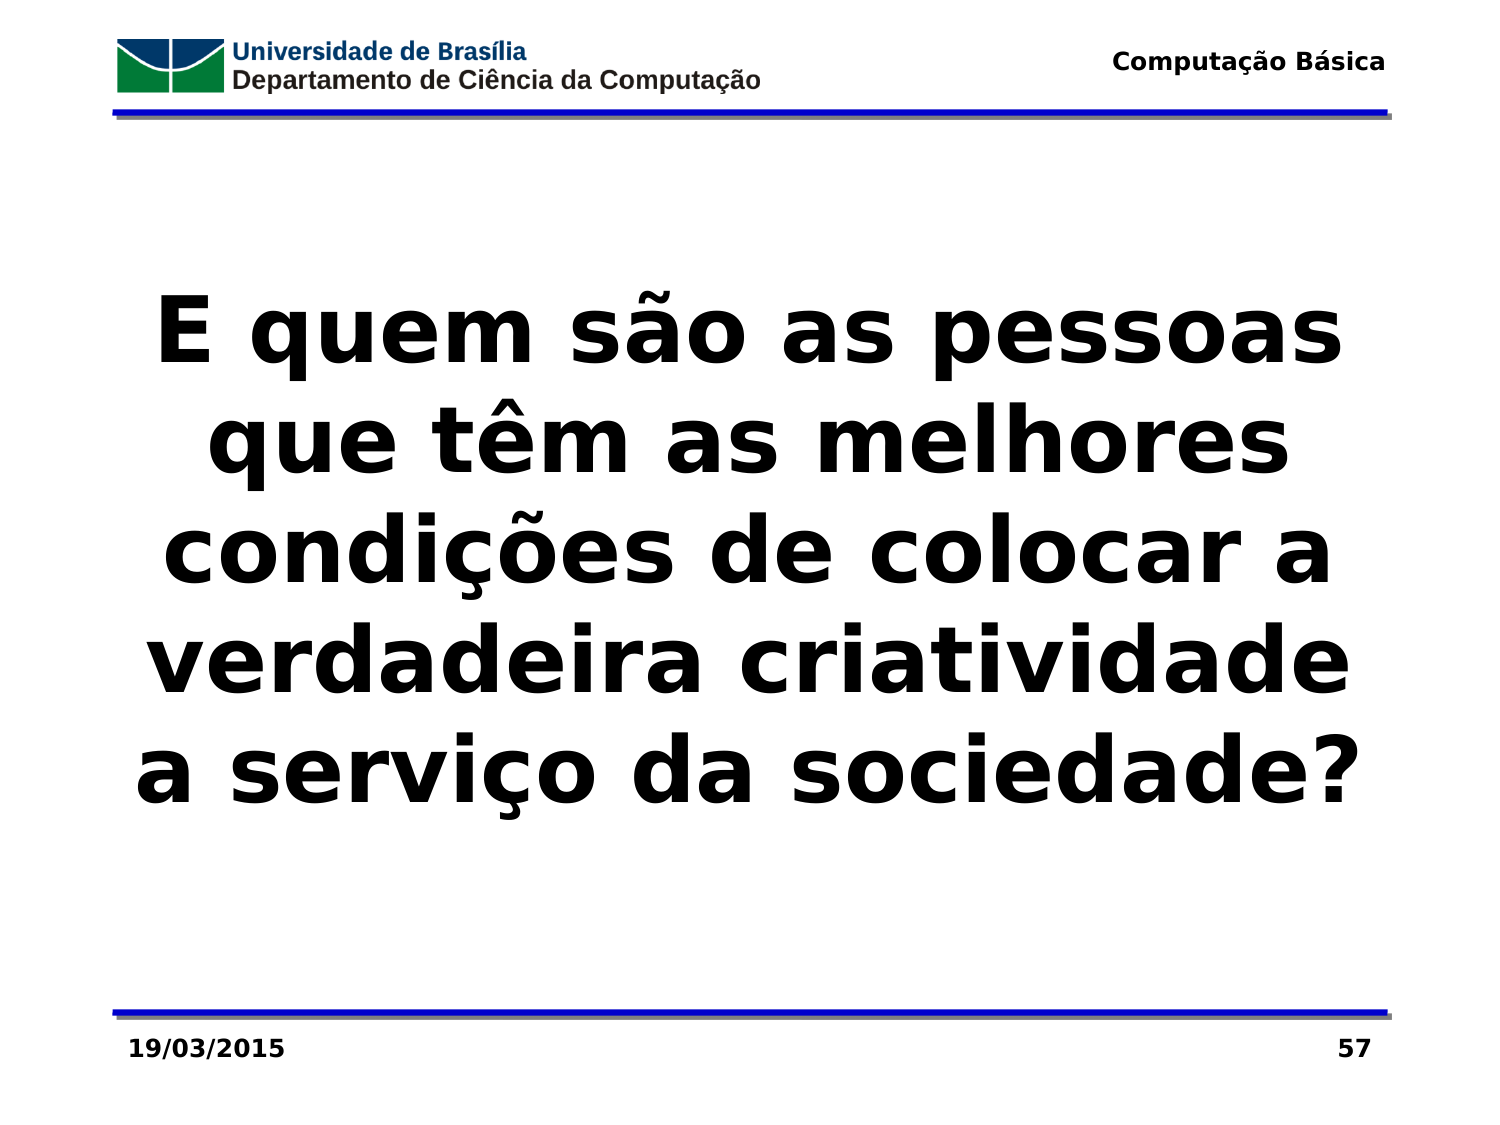

E quem são as pessoas que têm as melhores condições de colocar a verdadeira criatividade a serviço da sociedade?
19/03/2015
57